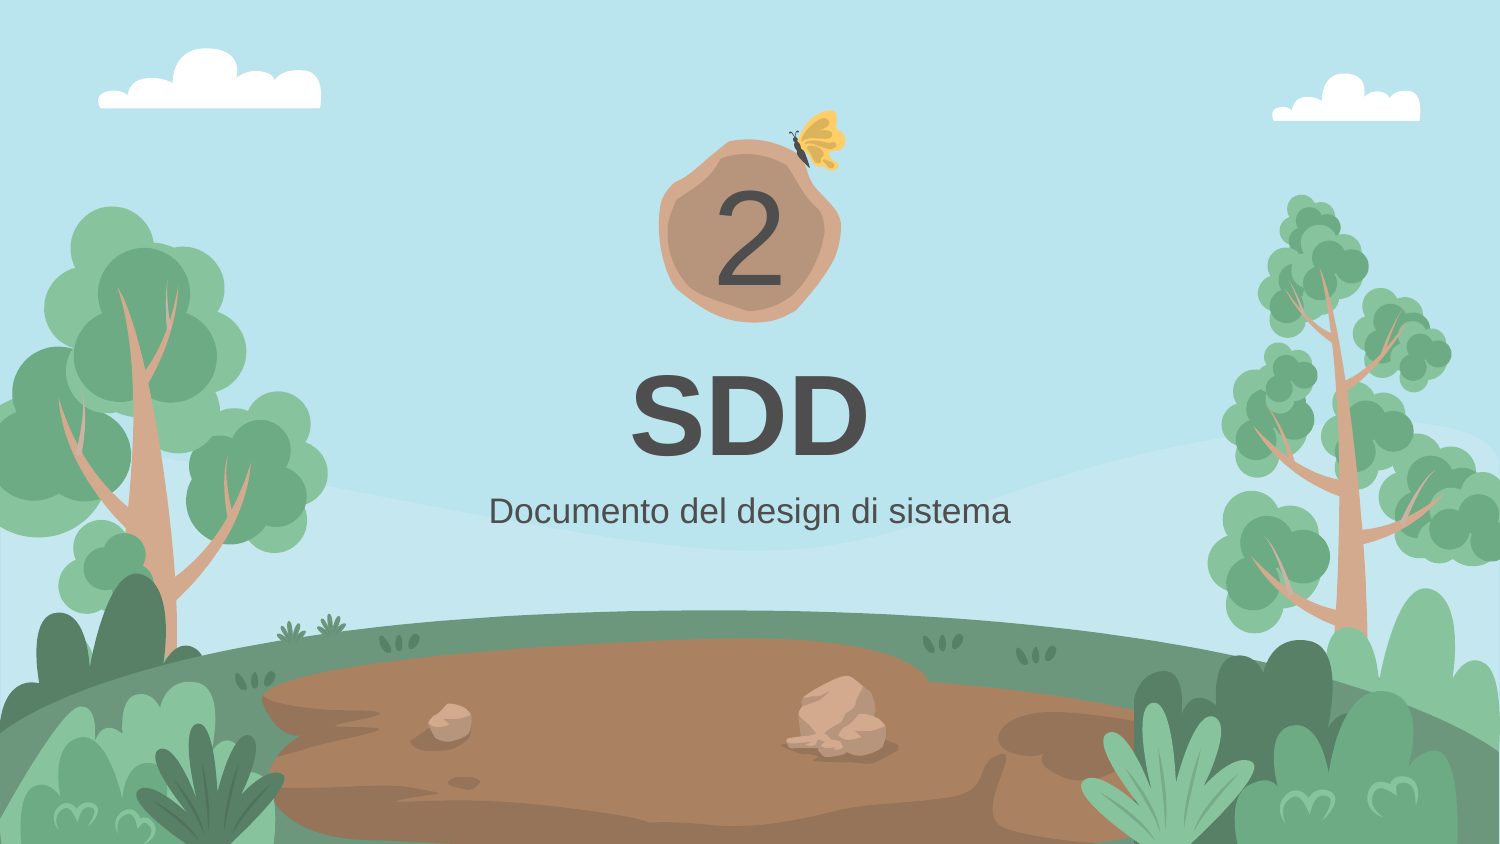

2
# SDD
Documento del design di sistema